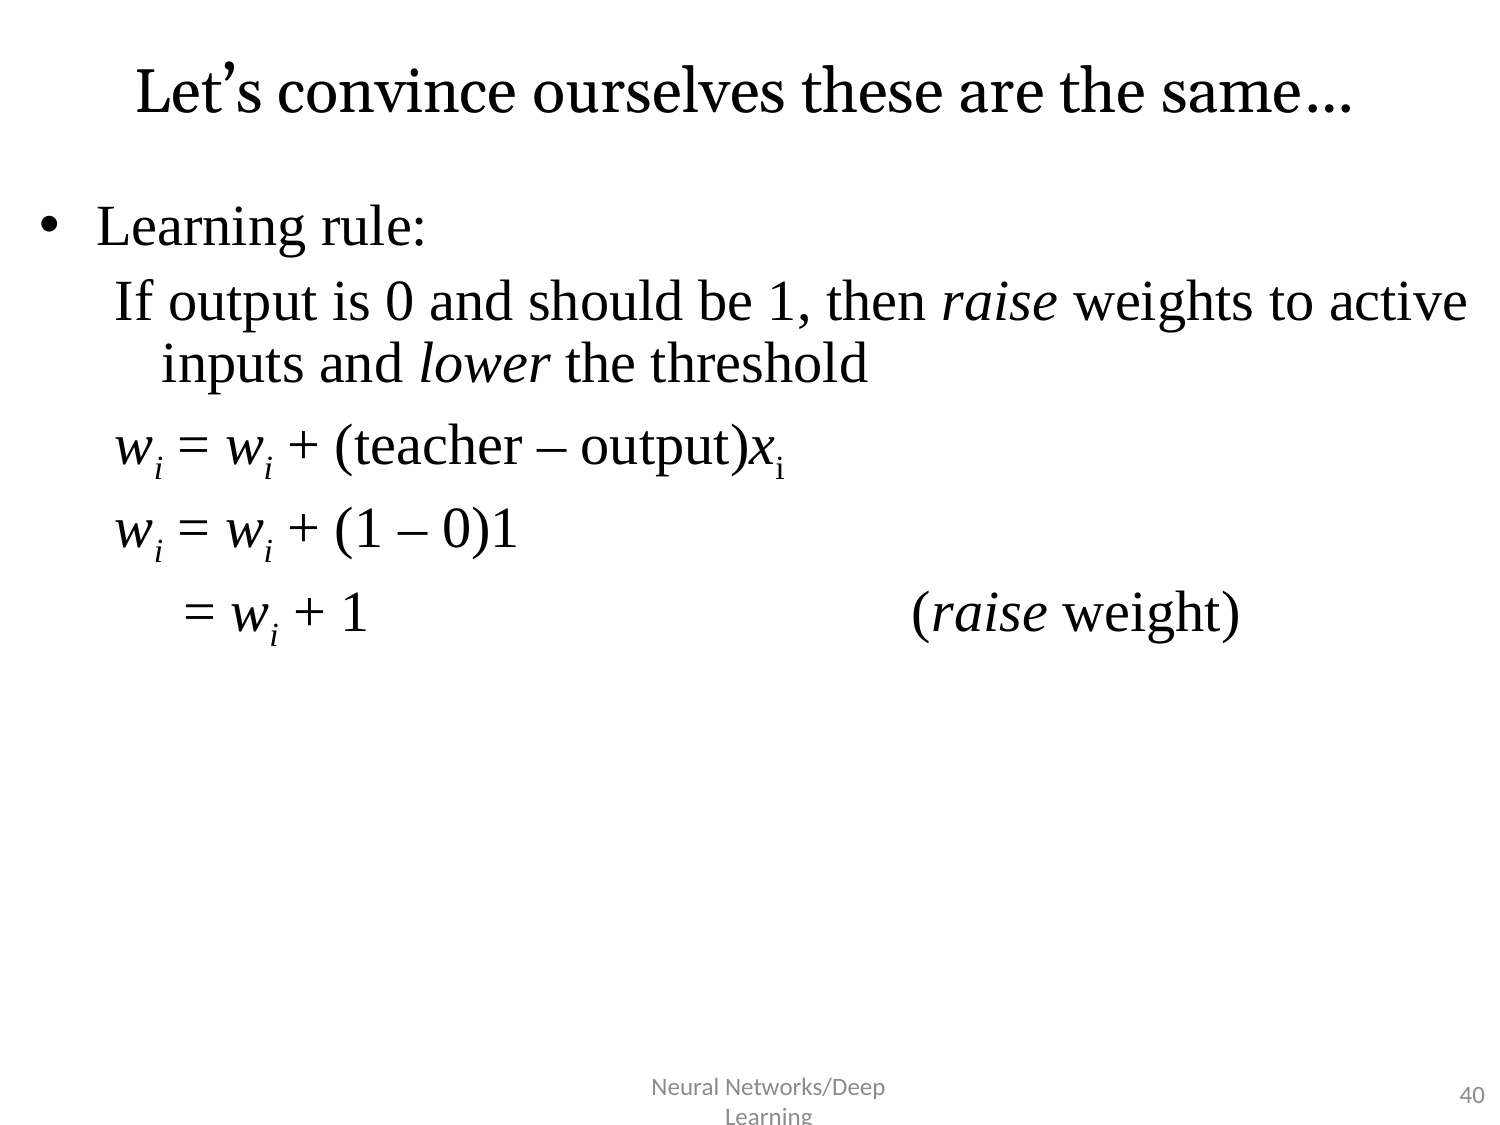

# Let’s convince ourselves these are the same…
Learning rule:
If output is 0 and should be 1, then raise weights to active inputs and lower the threshold
wi = wi + (teacher – output)xi
wi = wi + (1 – 0)1
     = wi + 1    				(raise weight)

40
Neural Networks/Deep Learning